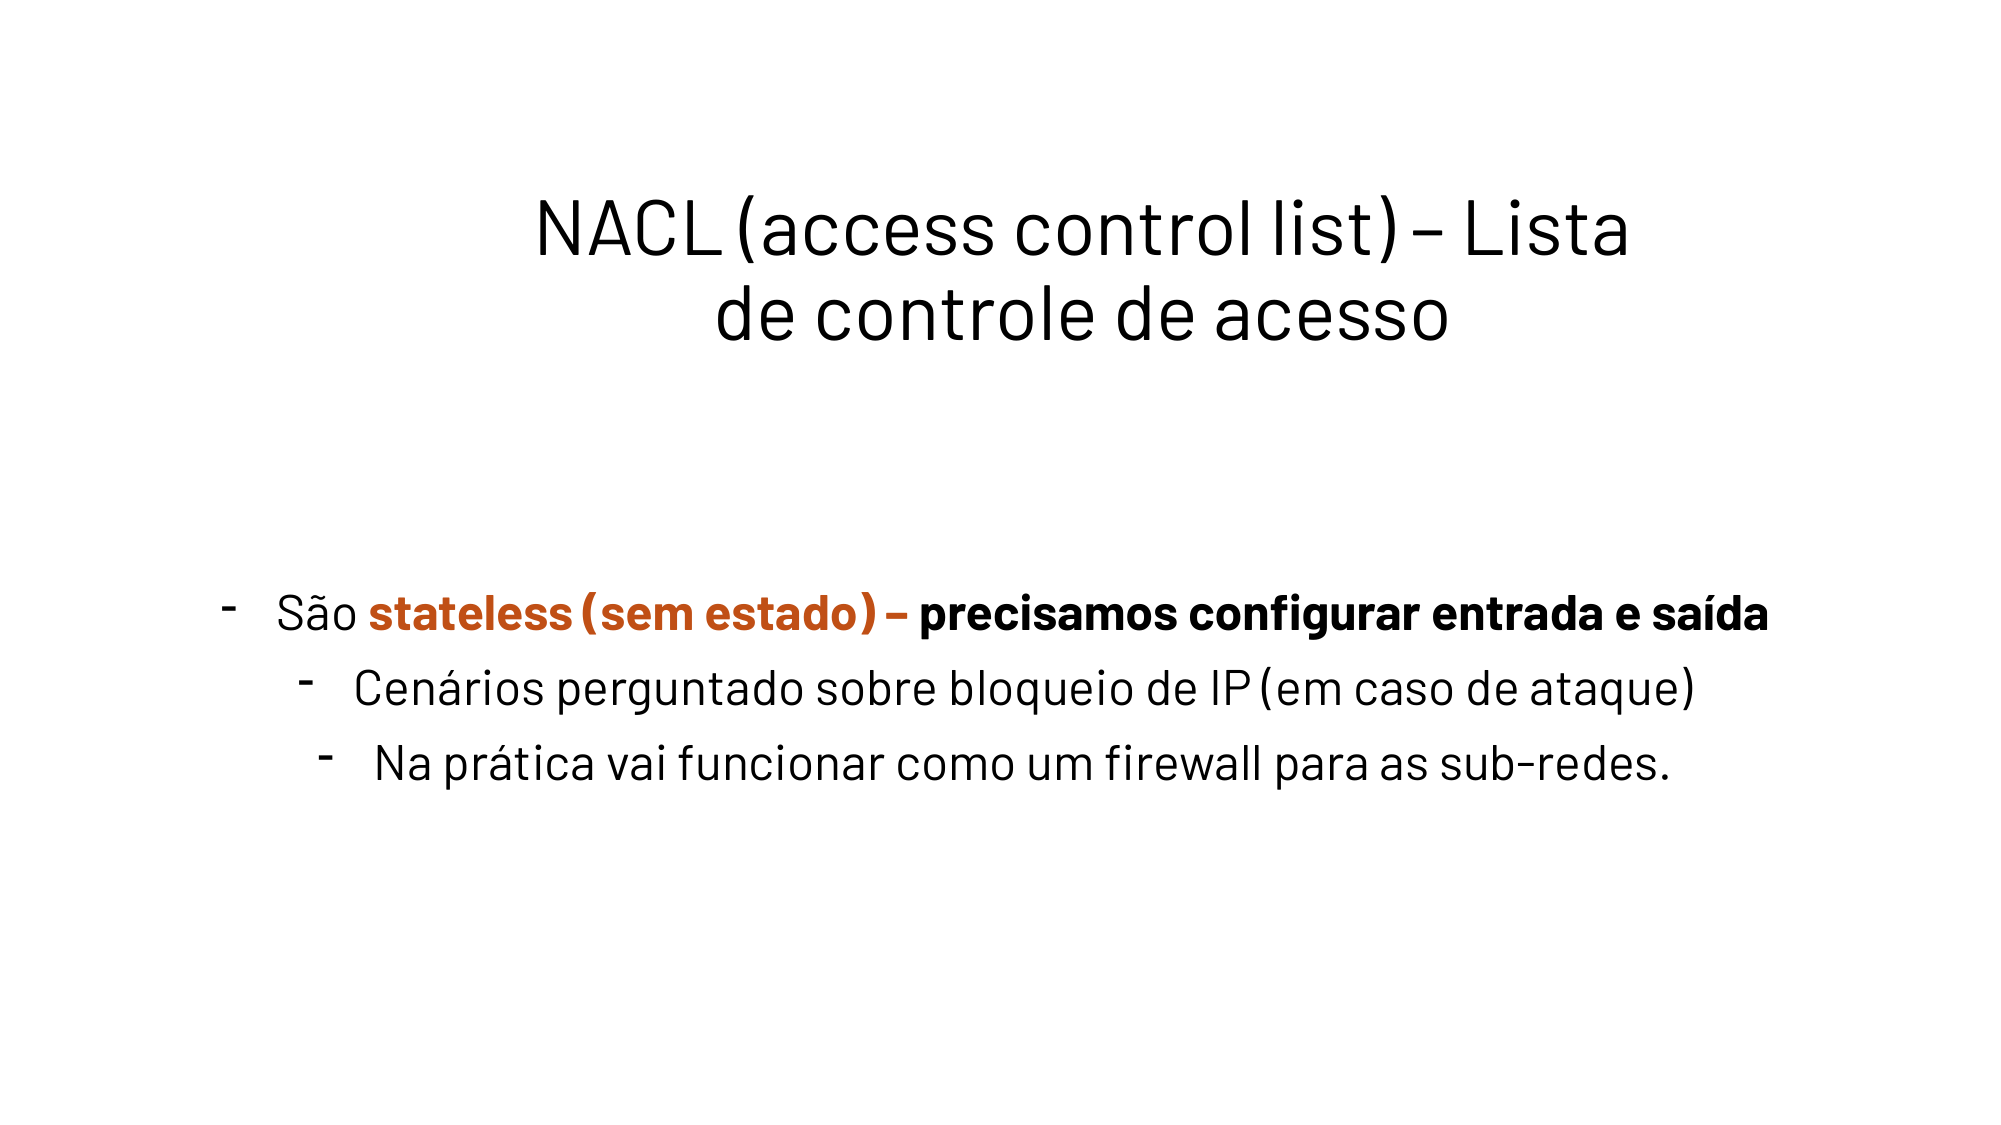

# NACL (access control list) – Lista de controle de acesso
São stateless (sem estado) – precisamos configurar entrada e saída
Cenários perguntado sobre bloqueio de IP (em caso de ataque)
Na prática vai funcionar como um firewall para as sub-redes.